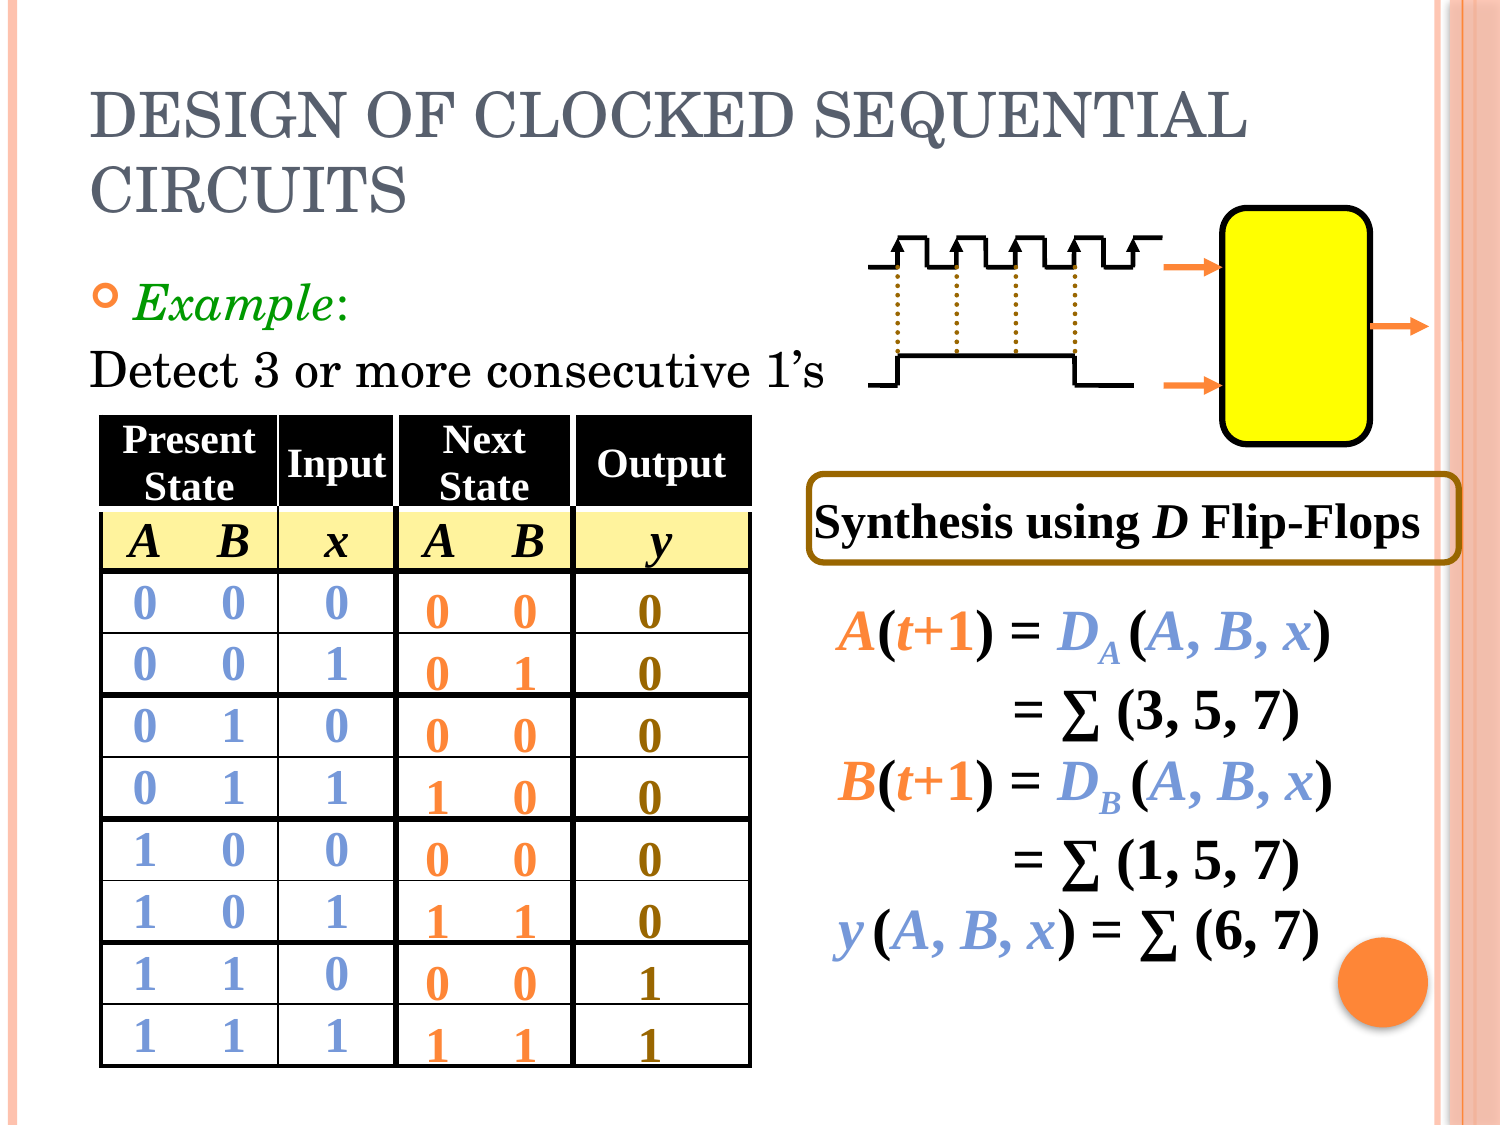

# Design of Clocked Sequential Circuits

Example:
Detect 3 or more consecutive 1’s

| Present State |  | Input | Next State |  | Output |
| --- | --- | --- | --- | --- | --- |
| A | B | x | A | B | y |
| 0 | 0 | 0 |  |  |  |
| 0 | 0 | 1 |  |  |  |
| 0 | 1 | 0 |  |  |  |
| 0 | 1 | 1 |  |  |  |
| 1 | 0 | 0 |  |  |  |
| 1 | 0 | 1 |  |  |  |
| 1 | 1 | 0 |  |  |  |
| 1 | 1 | 1 |  |  |  |
Synthesis using D Flip-Flops
0     0        0
0     1        0
0     0        0
1     0        0
0     0        0
1     1        0
0     0        1
1     1        1
A(t+1) = DA (A, B, x)
            = ∑ (3, 5, 7)
B(t+1) = DB (A, B, x)
            = ∑ (1, 5, 7)
y (A, B, x) = ∑ (6, 7)